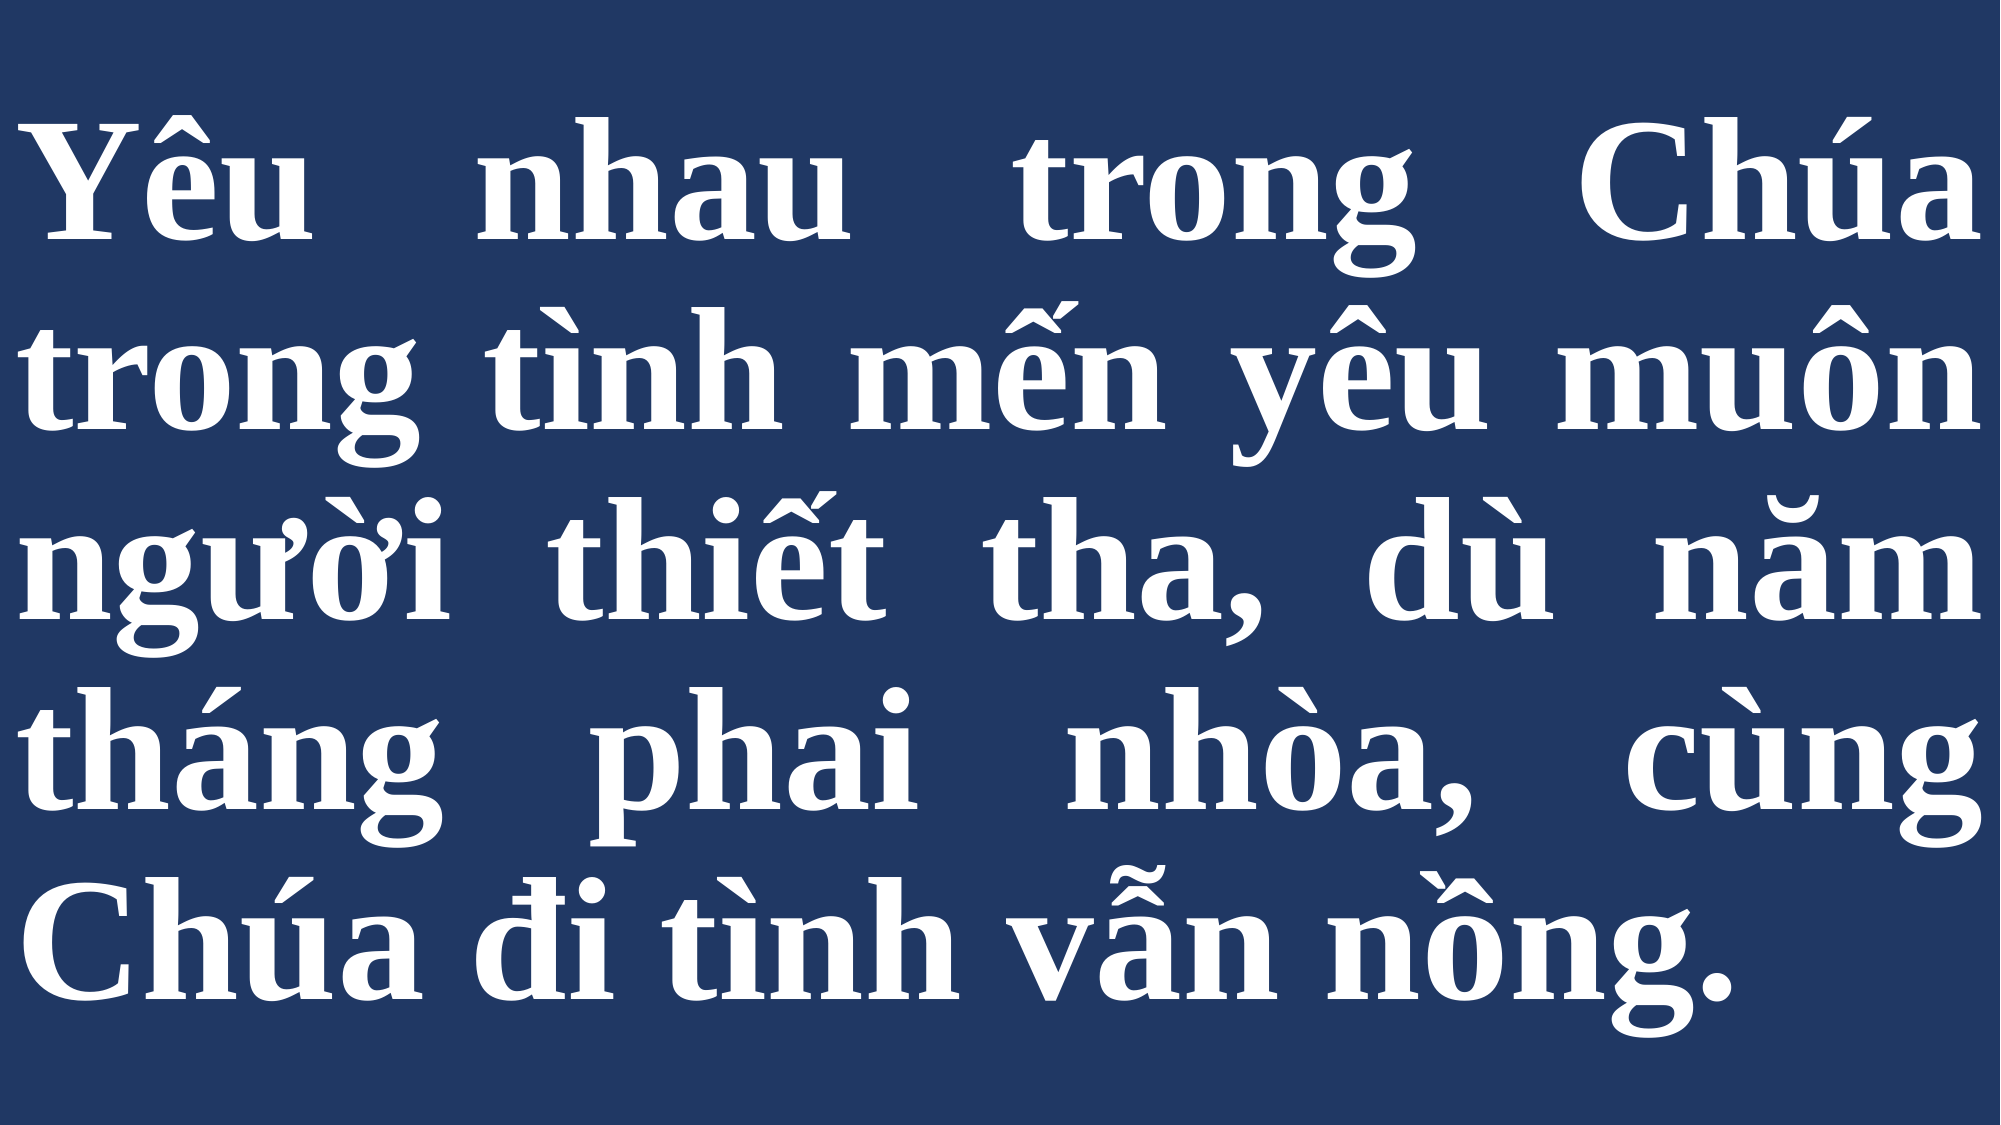

# Yêu nhau trong Chúa trong tình mến yêu muôn người thiết tha, dù năm tháng phai nhòa, cùng Chúa đi tình vẫn nồng.